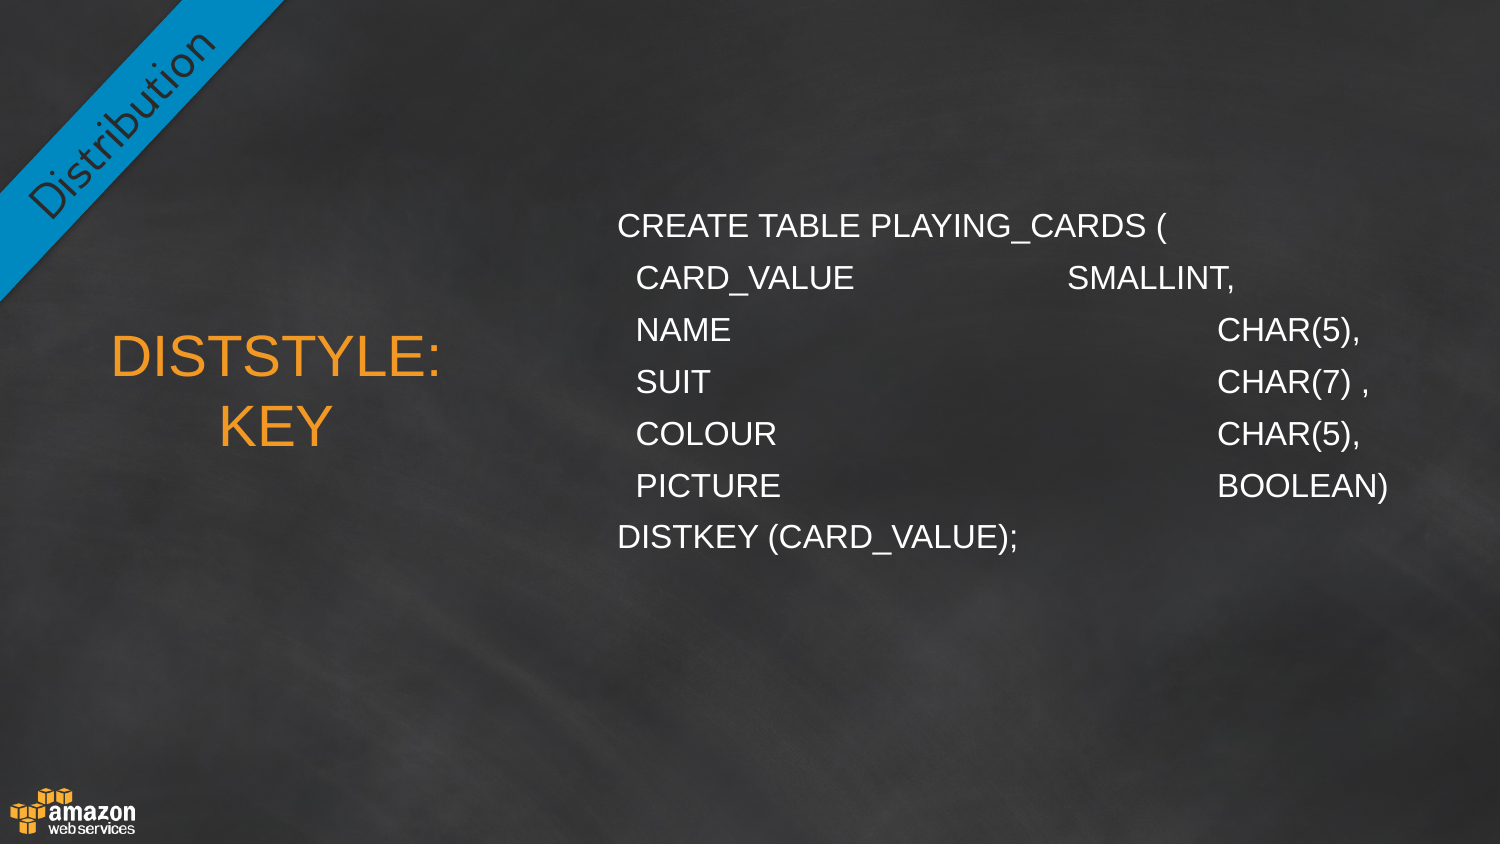

Distribution
CREATE TABLE PLAYING_CARDS (
  CARD_VALUE		SMALLINT,
  NAME				CHAR(5),
  SUIT			 	CHAR(7) ,
  COLOUR 			CHAR(5),
  PICTURE			BOOLEAN)
DISTKEY (CARD_VALUE);

DISTSTYLE: KEY